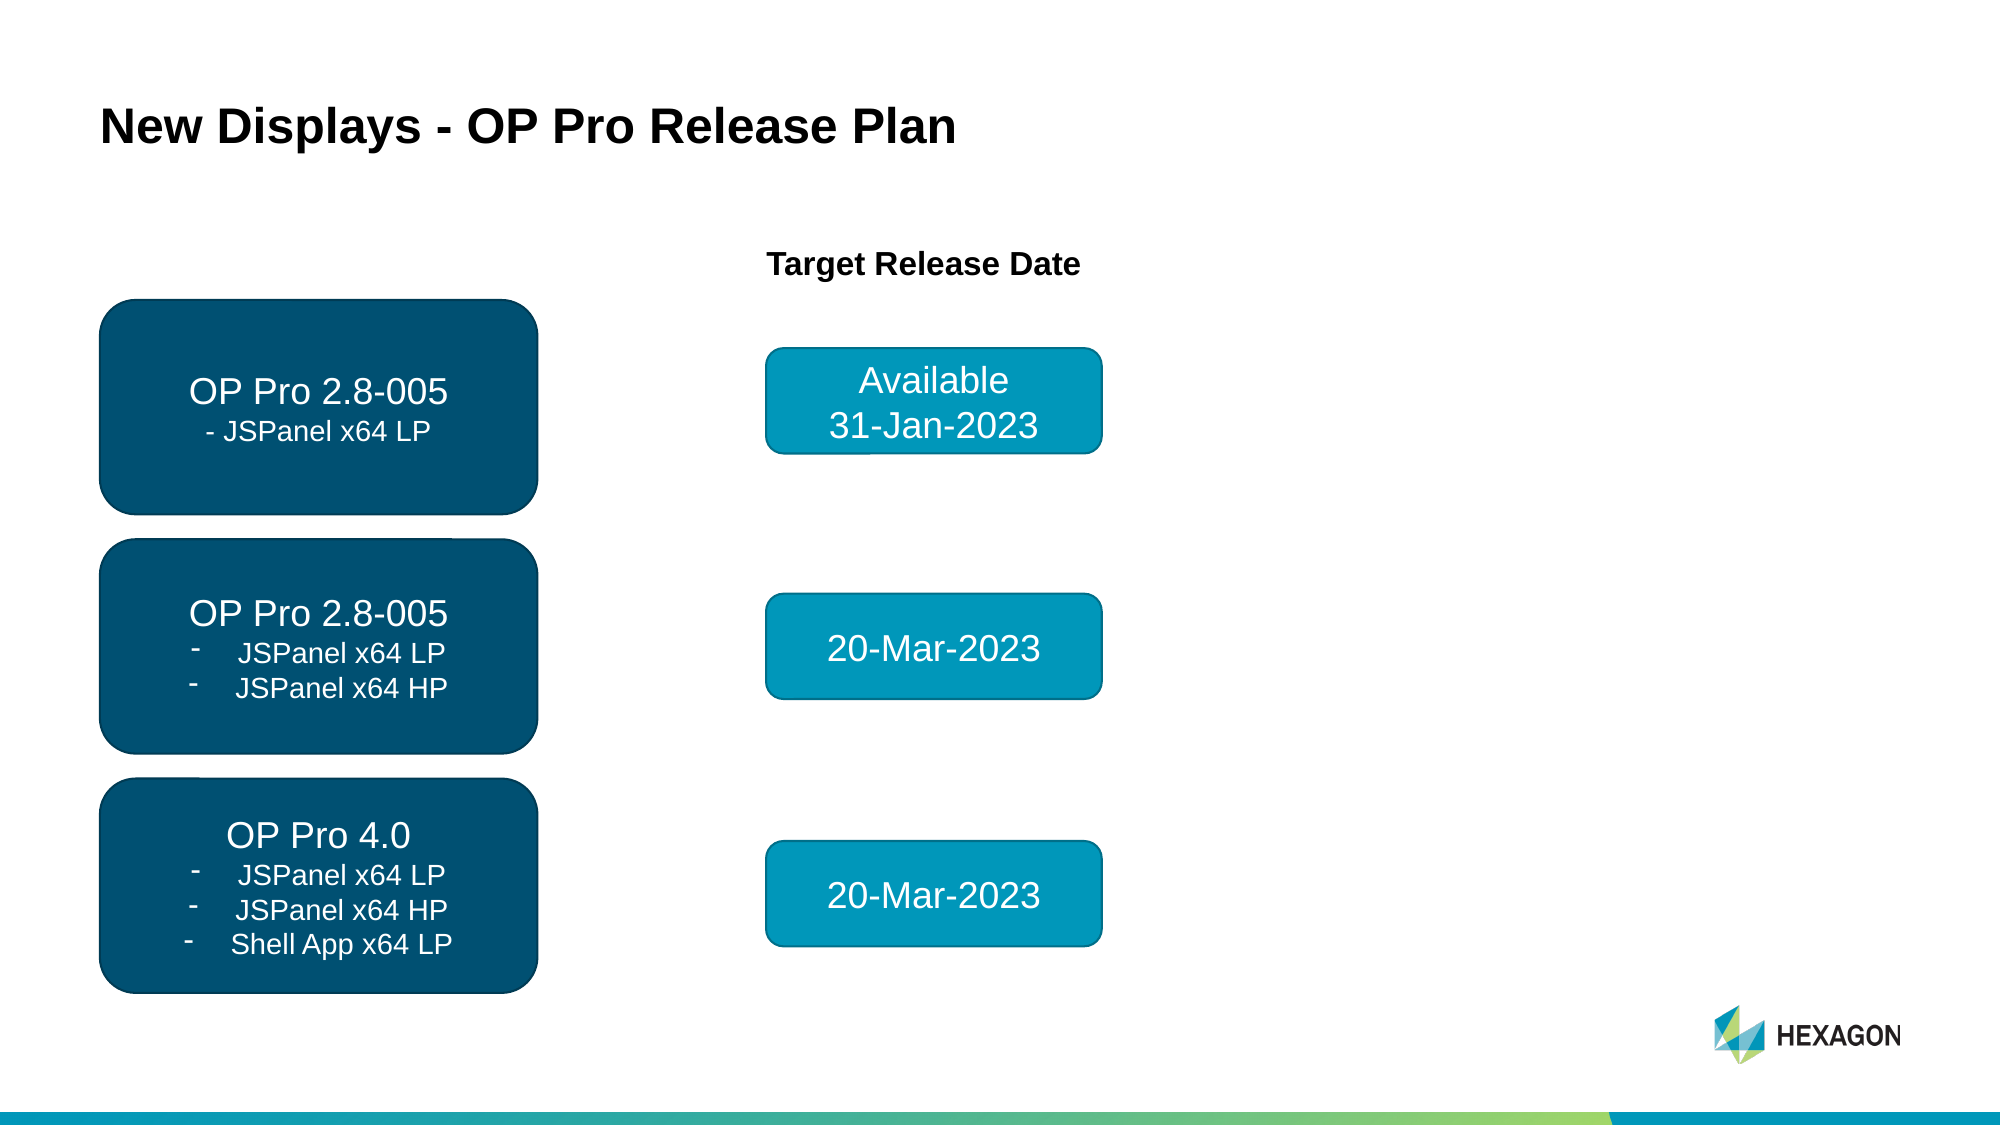

# New Displays - OP Pro Release Plan
Target Release Date
OP Pro 2.8-005
- JSPanel x64 LP
Available
31-Jan-2023
OP Pro 2.8-005
JSPanel x64 LP
JSPanel x64 HP
20-Mar-2023
OP Pro 4.0
JSPanel x64 LP
JSPanel x64 HP
Shell App x64 LP
20-Mar-2023